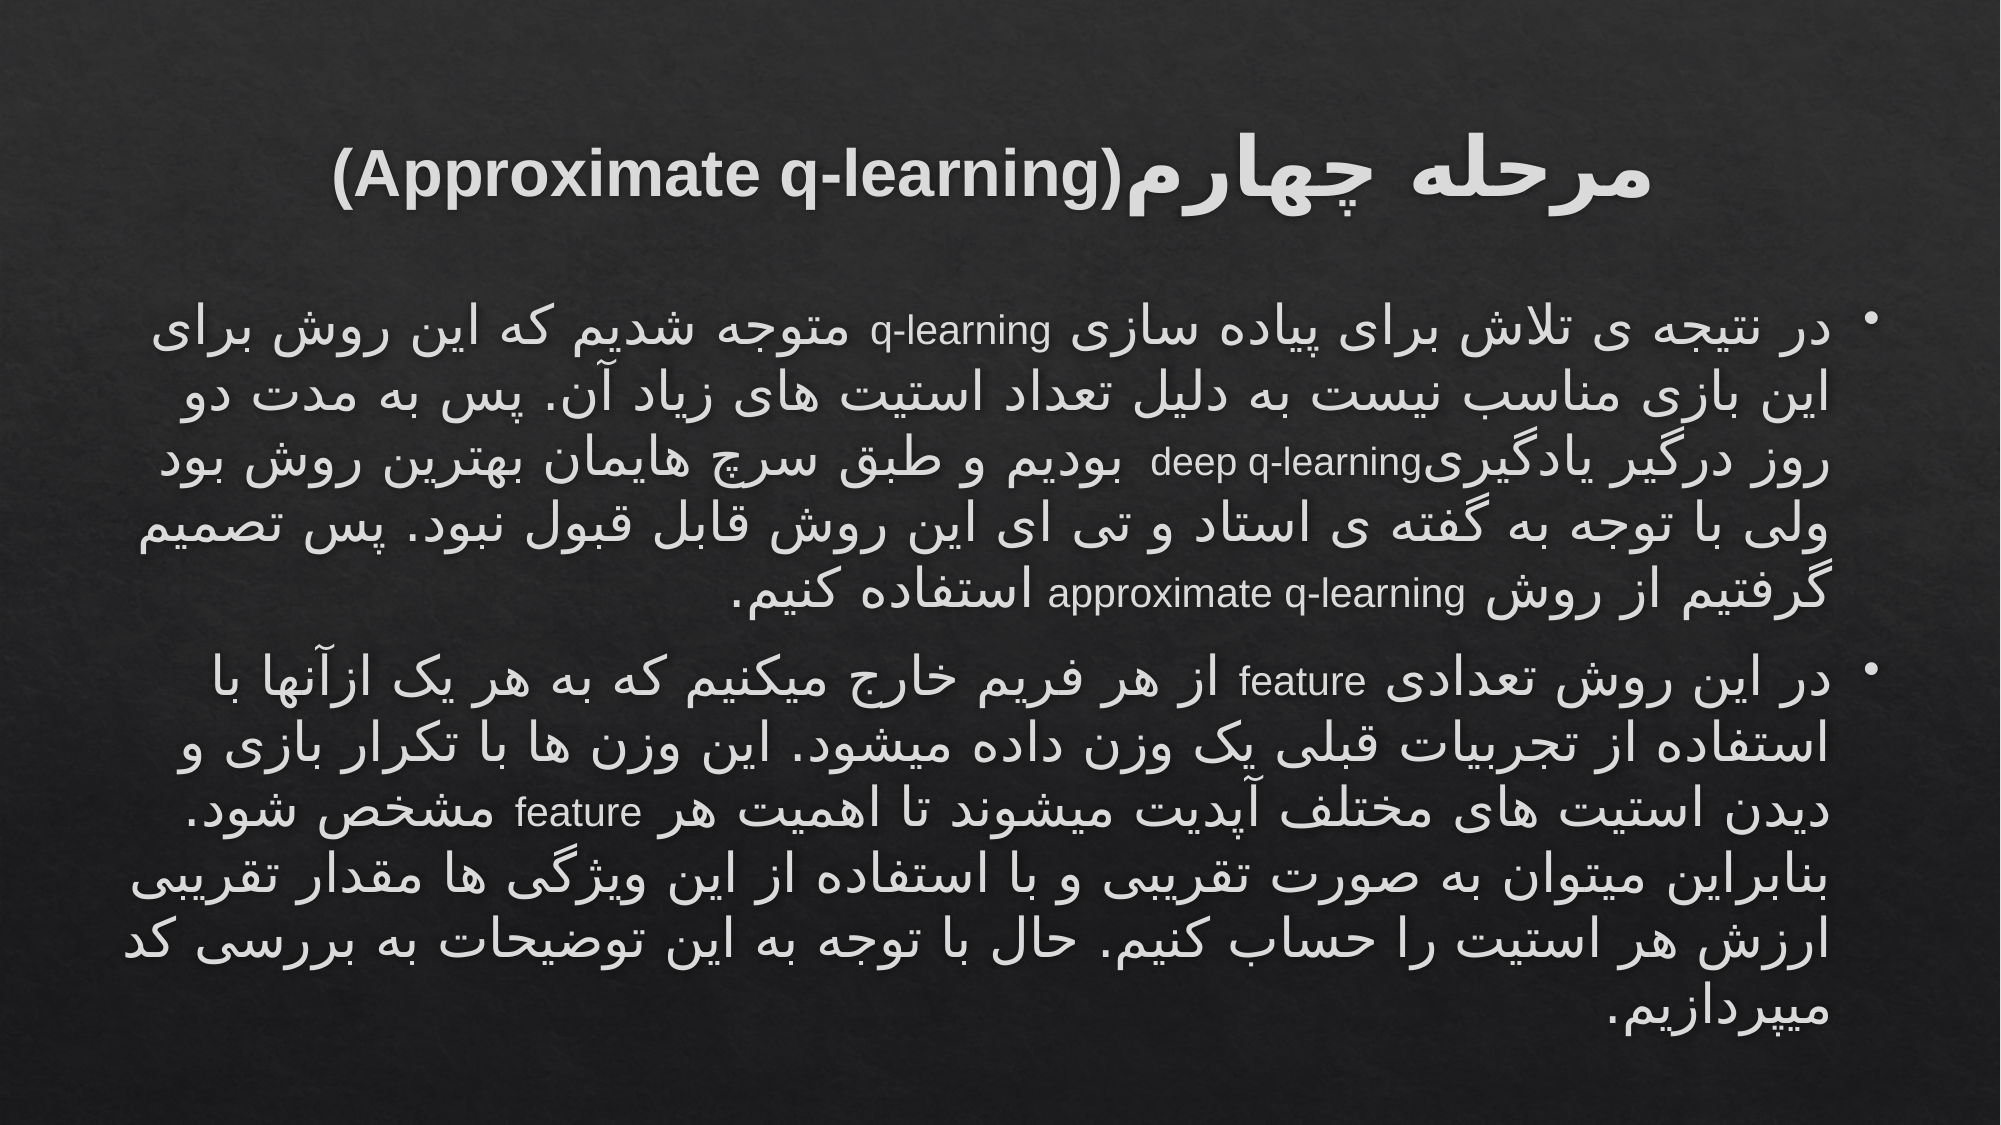

(Approximate q-learning)مرحله چهارم
در نتیجه ی تلاش برای پیاده سازی q-learning متوجه شدیم که این روش برای این بازی مناسب نیست به دلیل تعداد استیت های زیاد آن. پس به مدت دو روز درگیر یادگیریdeep q-learning  بودیم و طبق سرچ هایمان بهترین روش بود ولی با توجه به گفته ی استاد و تی ای این روش قابل قبول نبود. پس تصمیم گرفتیم از روش approximate q-learning استفاده کنیم.
در این روش تعدادی feature از هر فریم خارج میکنیم که به هر یک ازآنها با استفاده از تجربیات قبلی یک وزن داده میشود. این وزن ها با تکرار بازی و دیدن استیت های مختلف آپدیت میشوند تا اهمیت هر feature مشخص شود. بنابراین میتوان به صورت تقریبی و با استفاده از این ویژگی ها مقدار تقریبی ارزش هر استیت را حساب کنیم. حال با توجه به این توضیحات به بررسی کد میپردازیم.